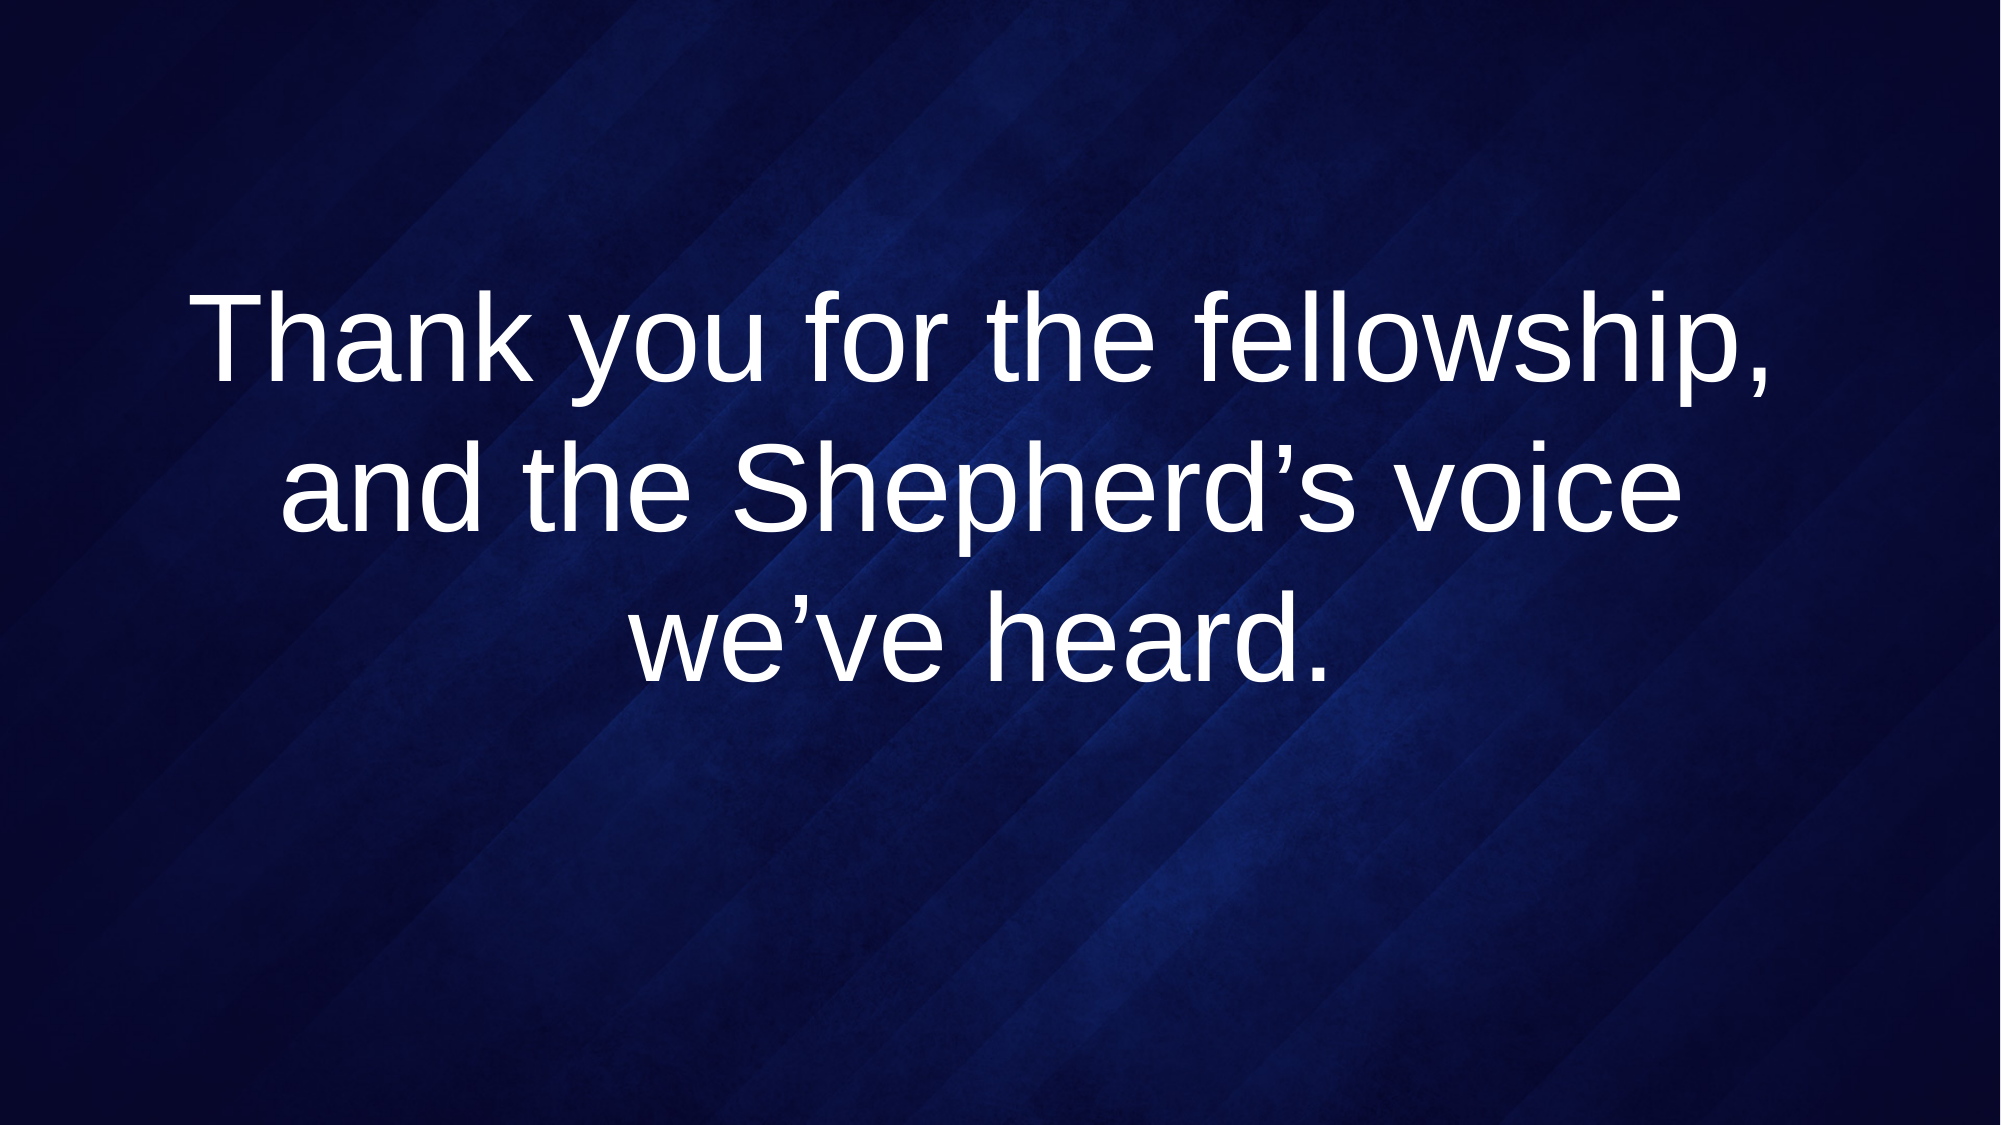

# Thank you for the fellowship, and the Shepherd’s voice we’ve heard.